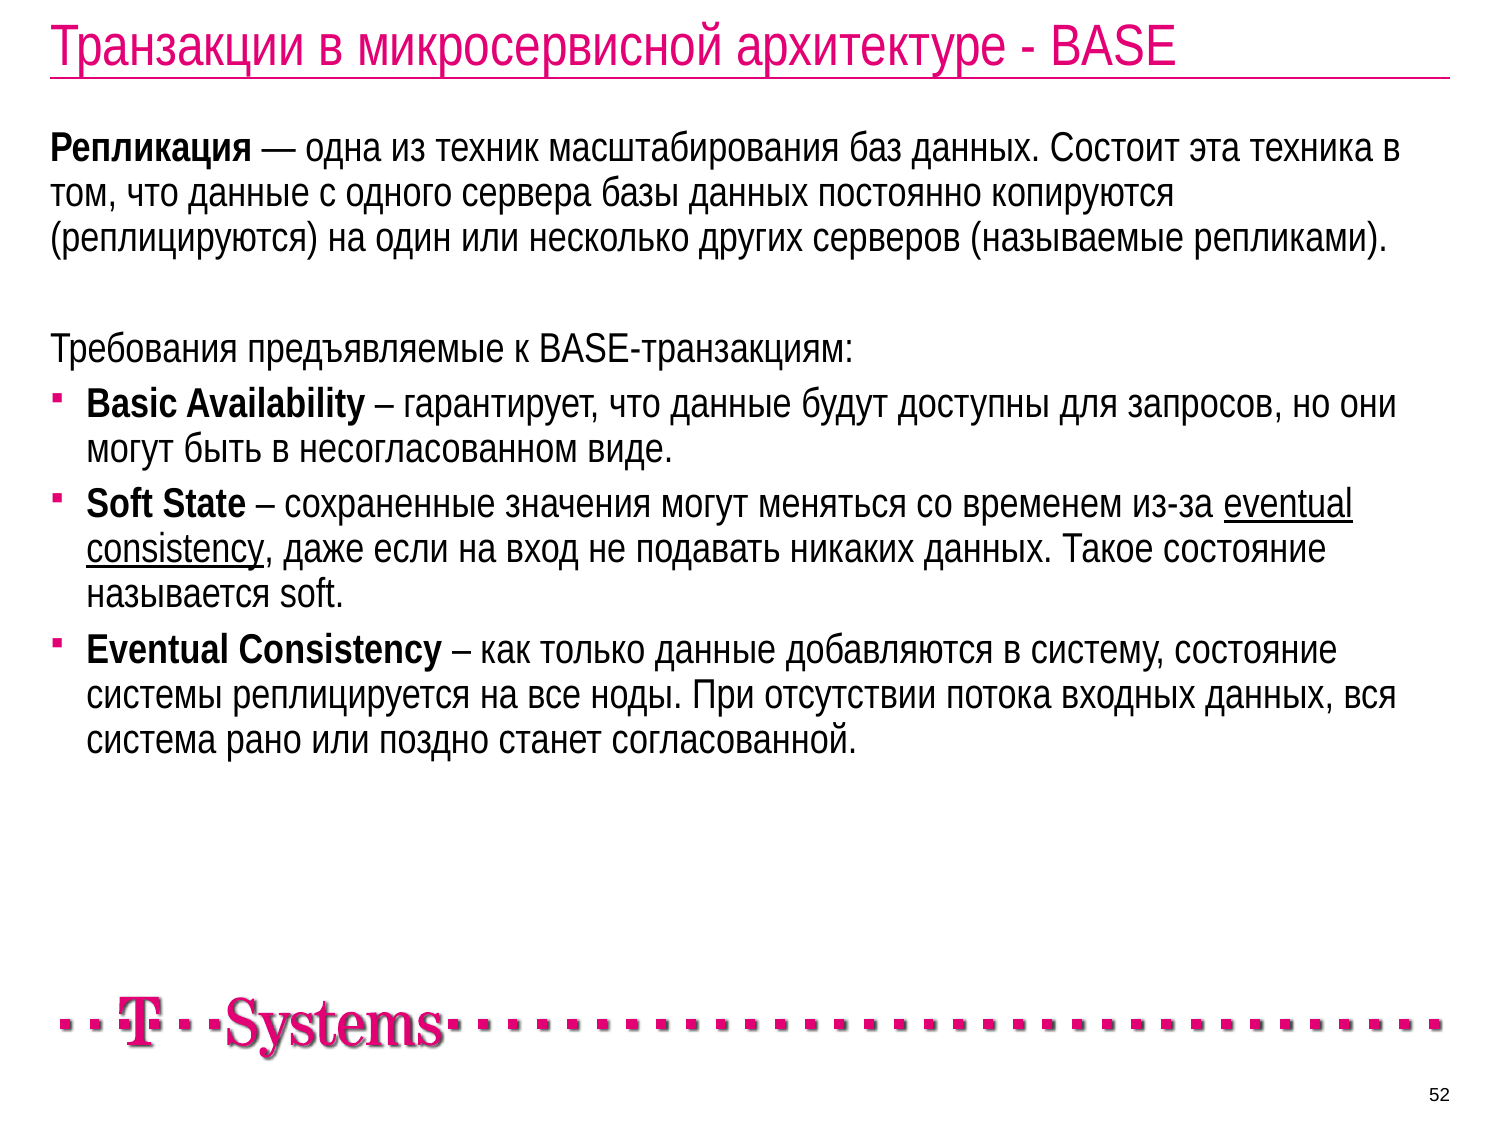

# Транзакции в микросервисной архитектуре - BASE
Репликация — одна из техник масштабирования баз данных. Состоит эта техника в том, что данные с одного сервера базы данных постоянно копируются (реплицируются) на один или несколько других серверов (называемые репликами).

Требования предъявляемые к BASE-транзакциям:
Basic Availability – гарантирует, что данные будут доступны для запросов, но они могут быть в несогласованном виде.
Soft State – сохраненные значения могут меняться со временем из-за eventual consistency, даже если на вход не подавать никаких данных. Такое состояние называется soft.
Eventual Сonsistency – как только данные добавляются в систему, состояние системы реплицируется на все ноды. При отсутствии потока входных данных, вся система рано или поздно станет согласованной.

52